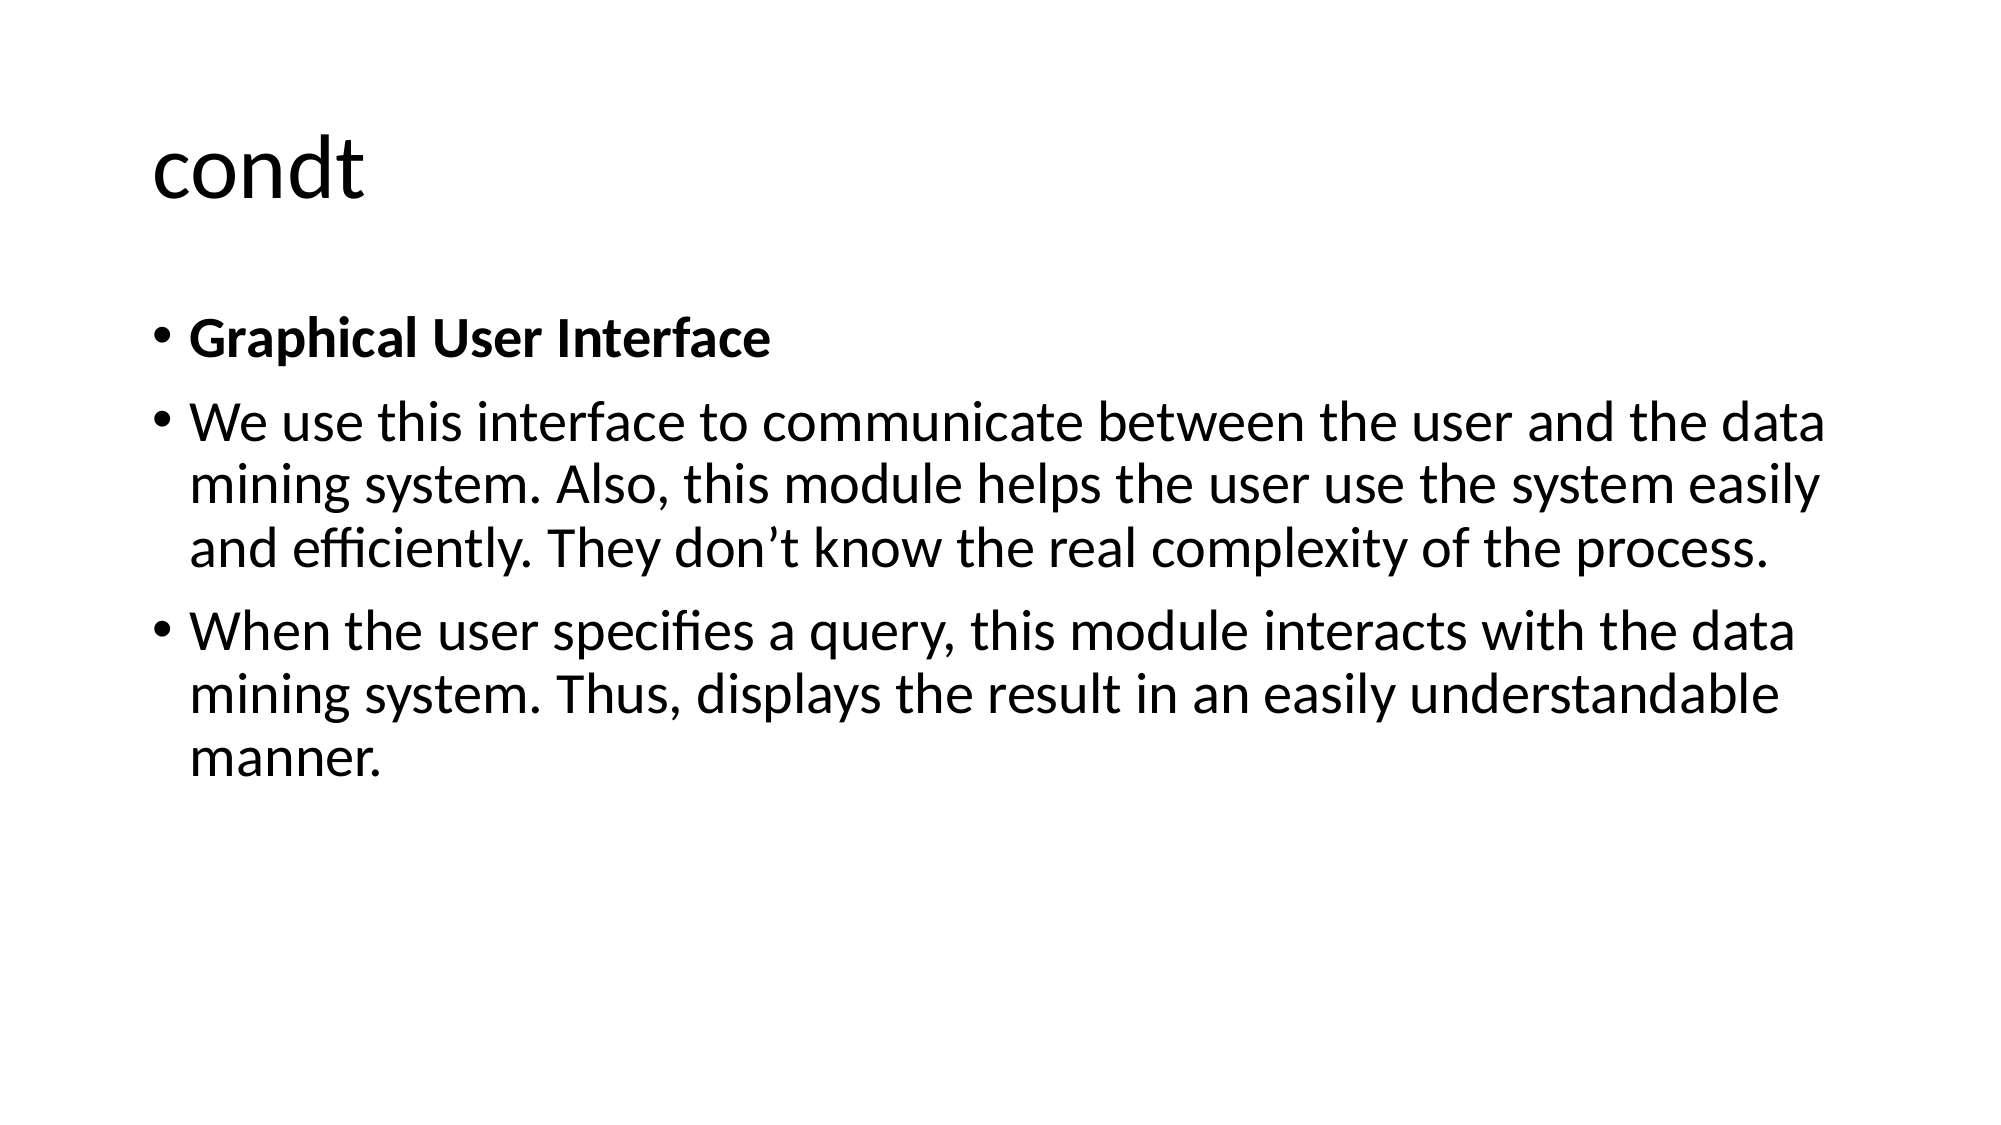

# condt
Graphical User Interface
We use this interface to communicate between the user and the data mining system. Also, this module helps the user use the system easily and efficiently. They don’t know the real complexity of the process.
When the user specifies a query, this module interacts with the data mining system. Thus, displays the result in an easily understandable manner.